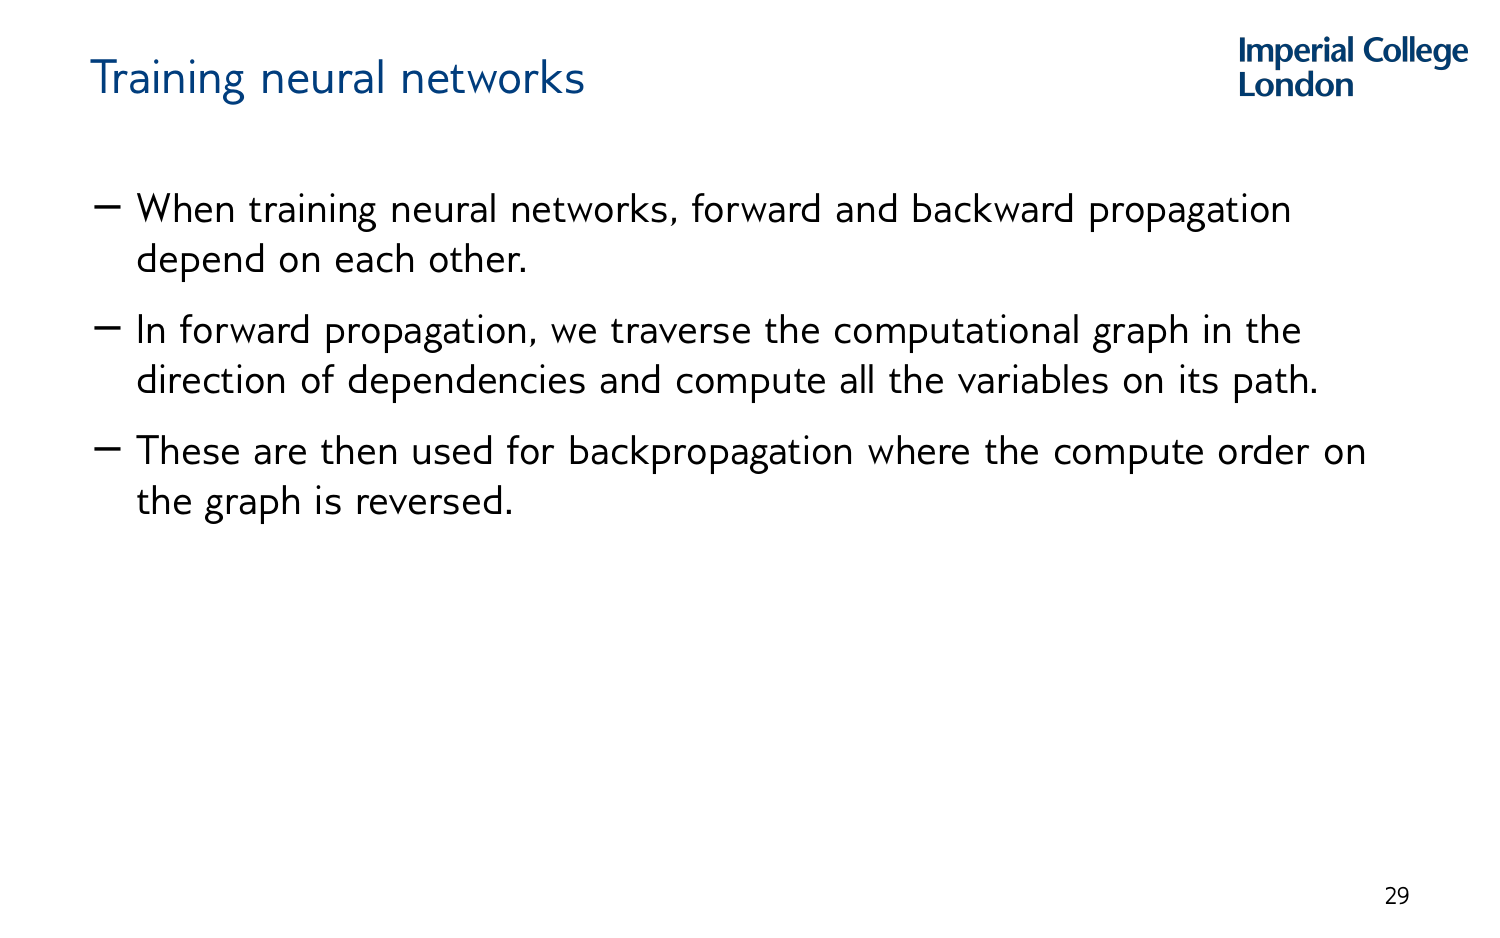

# Training neural networks
When training neural networks, forward and backward propagation depend on each other.
In forward propagation, we traverse the computational graph in the direction of dependencies and compute all the variables on its path.
These are then used for backpropagation where the compute order on the graph is reversed.
29